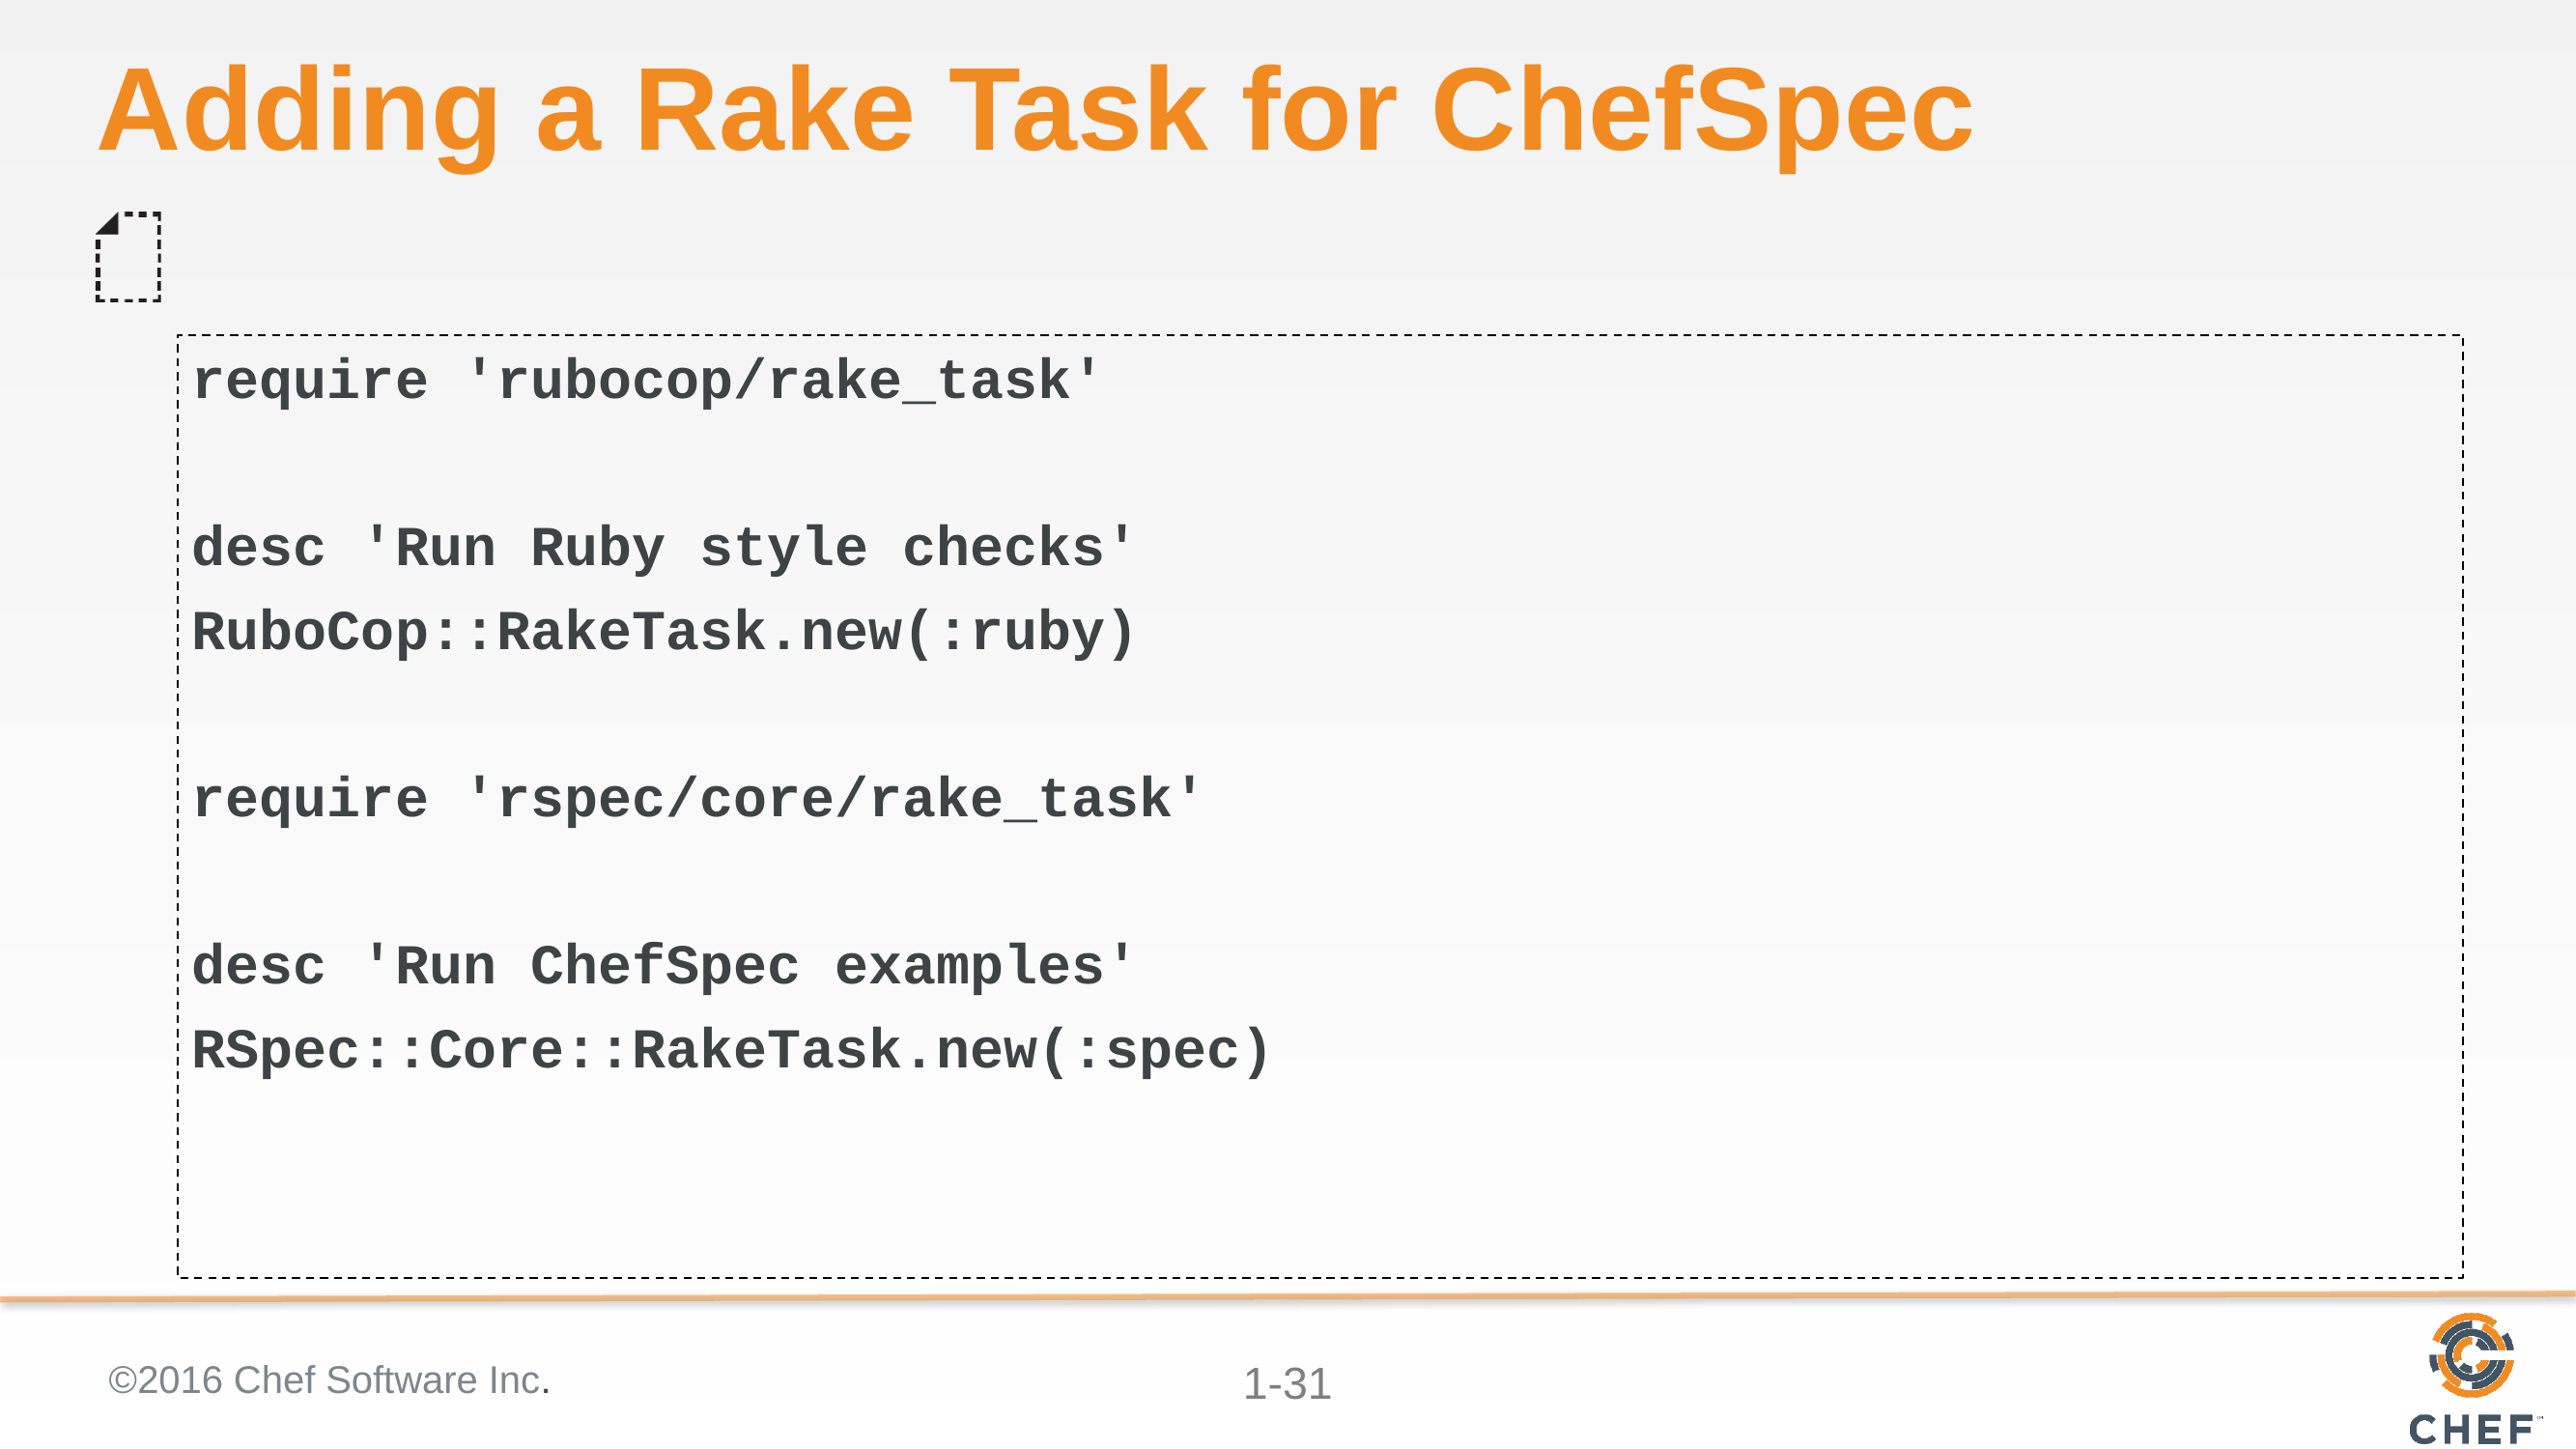

# Adding a Rake Task for ChefSpec

require 'rubocop/rake_task'

desc 'Run Ruby style checks'
RuboCop::RakeTask.new(:ruby)

require 'rspec/core/rake_task'

desc 'Run ChefSpec examples'
RSpec::Core::RakeTask.new(:spec)